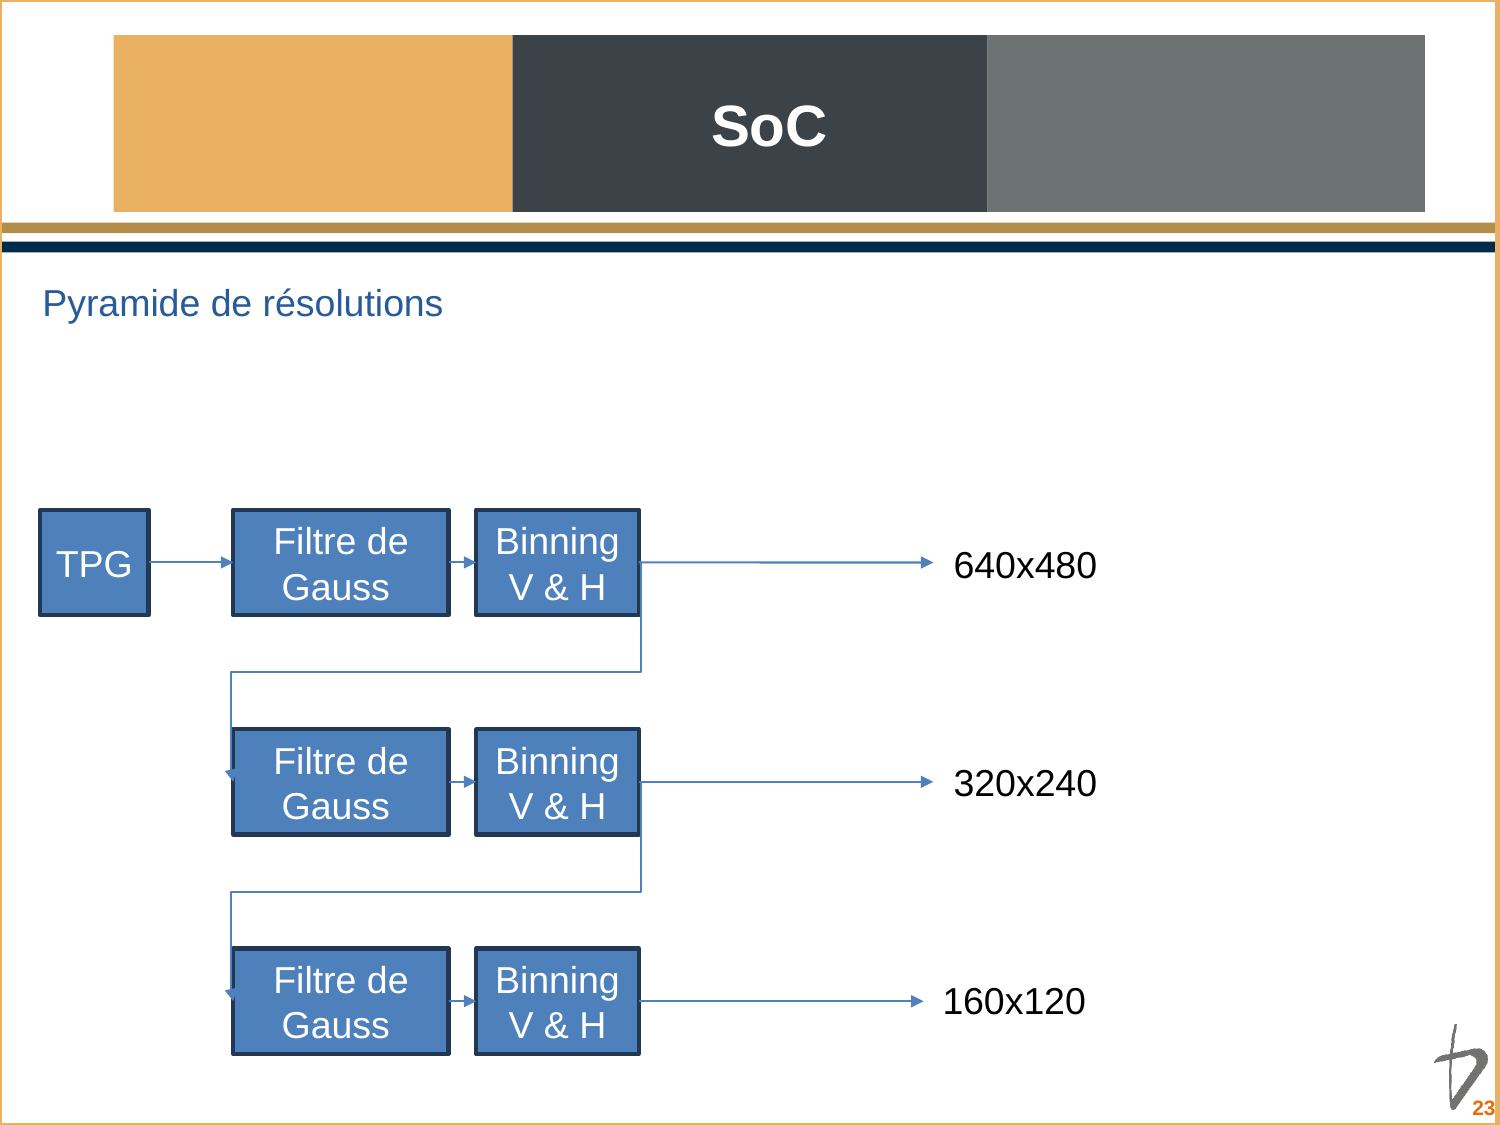

# SoC
Pyramide de résolutions
TPG
Binning V & H
Filtre de Gauss
640x480
Binning V & H
Filtre de Gauss
320x240
Binning V & H
Filtre de Gauss
160x120
   23